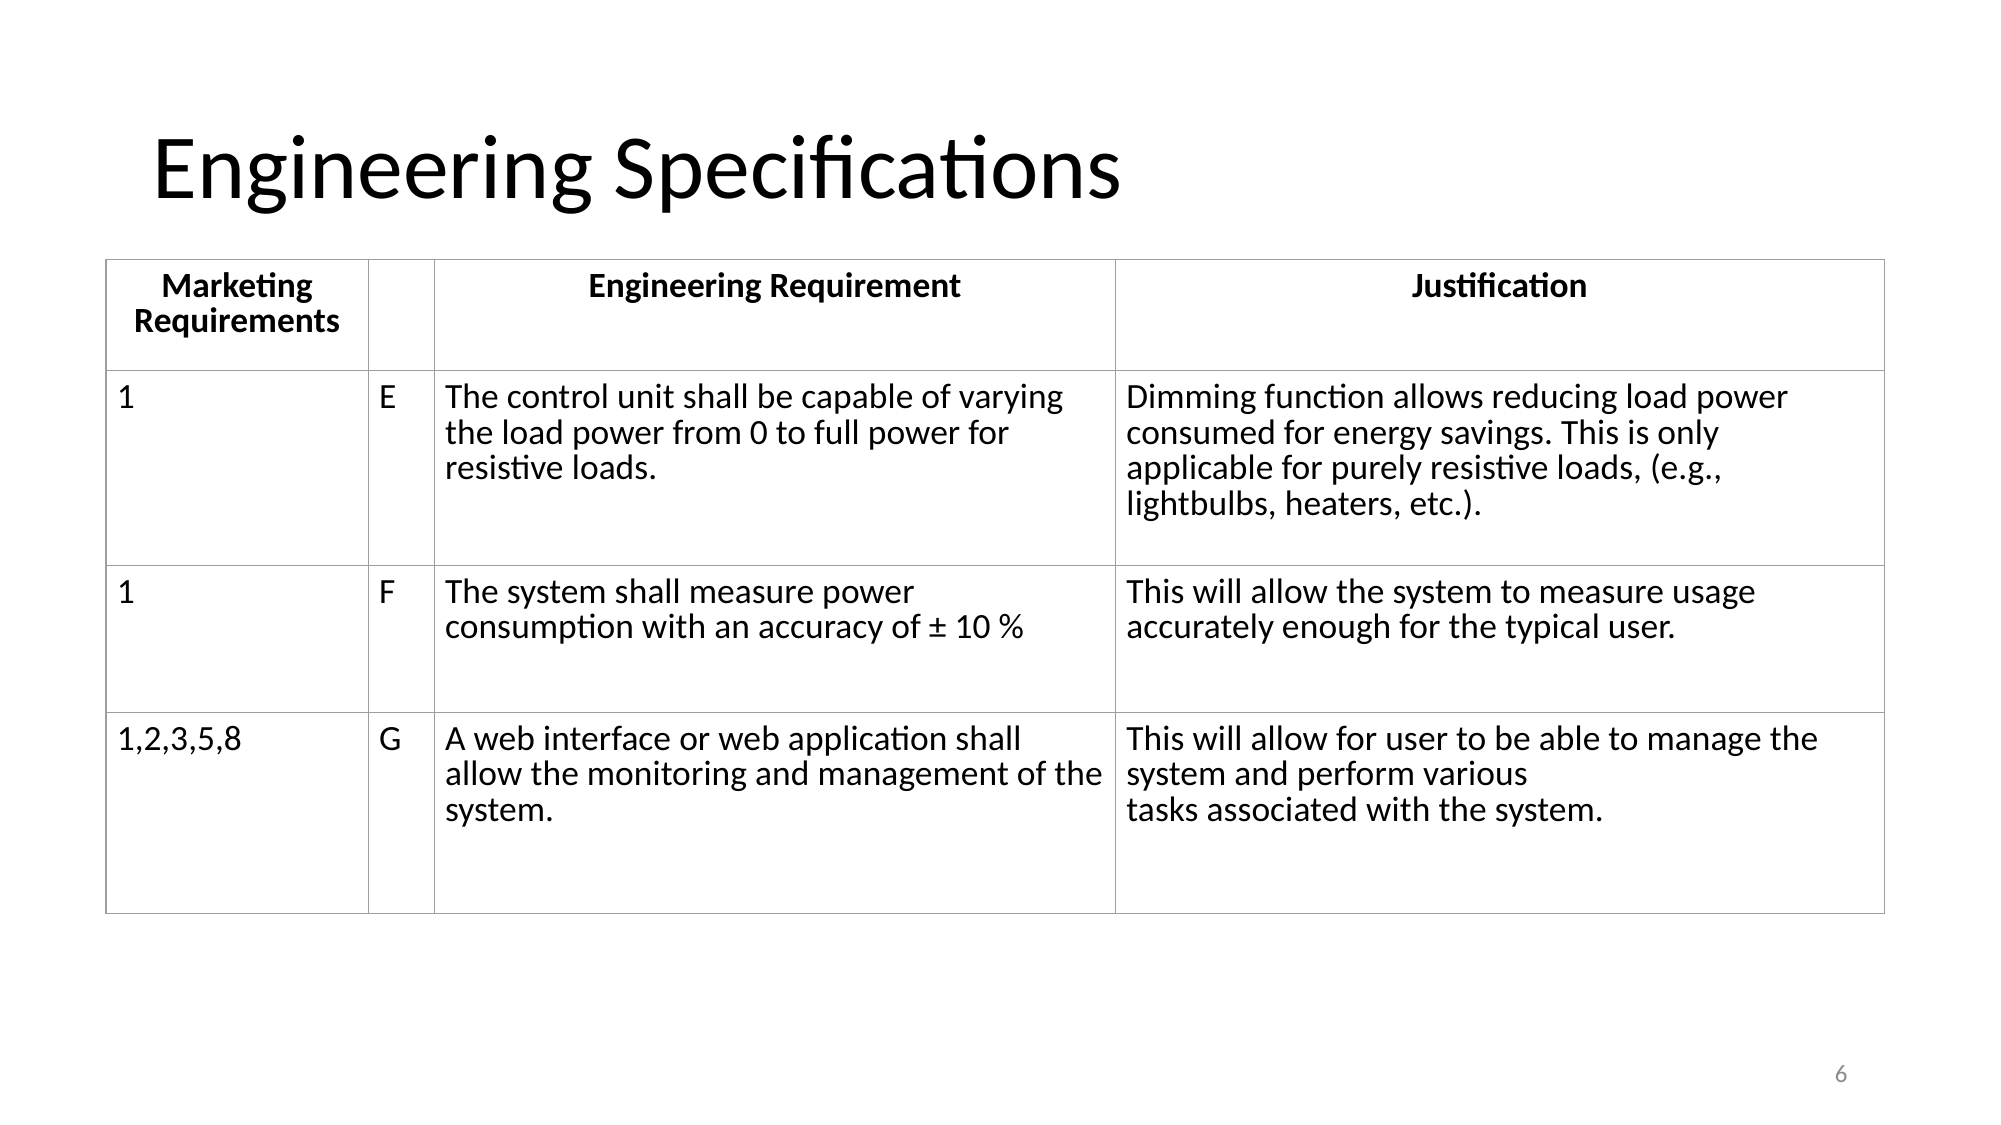

# Engineering Specifications
| Marketing Requirements |  | Engineering Requirement | Justification |
| --- | --- | --- | --- |
| 1 | E | The control unit shall be capable of varying the load power from 0 to full power for resistive loads. | Dimming function allows reducing load power consumed for energy savings. This is only applicable for purely resistive loads, (e.g., lightbulbs, heaters, etc.). |
| 1 | F | The system shall measure power consumption with an accuracy of ± 10 % | This will allow the system to measure usage accurately enough for the typical user. |
| 1,2,3,5,8 | G | A web interface or web application shall allow the monitoring and management of the system. | This will allow for user to be able to manage the system and perform various tasks associated with the system. |

6